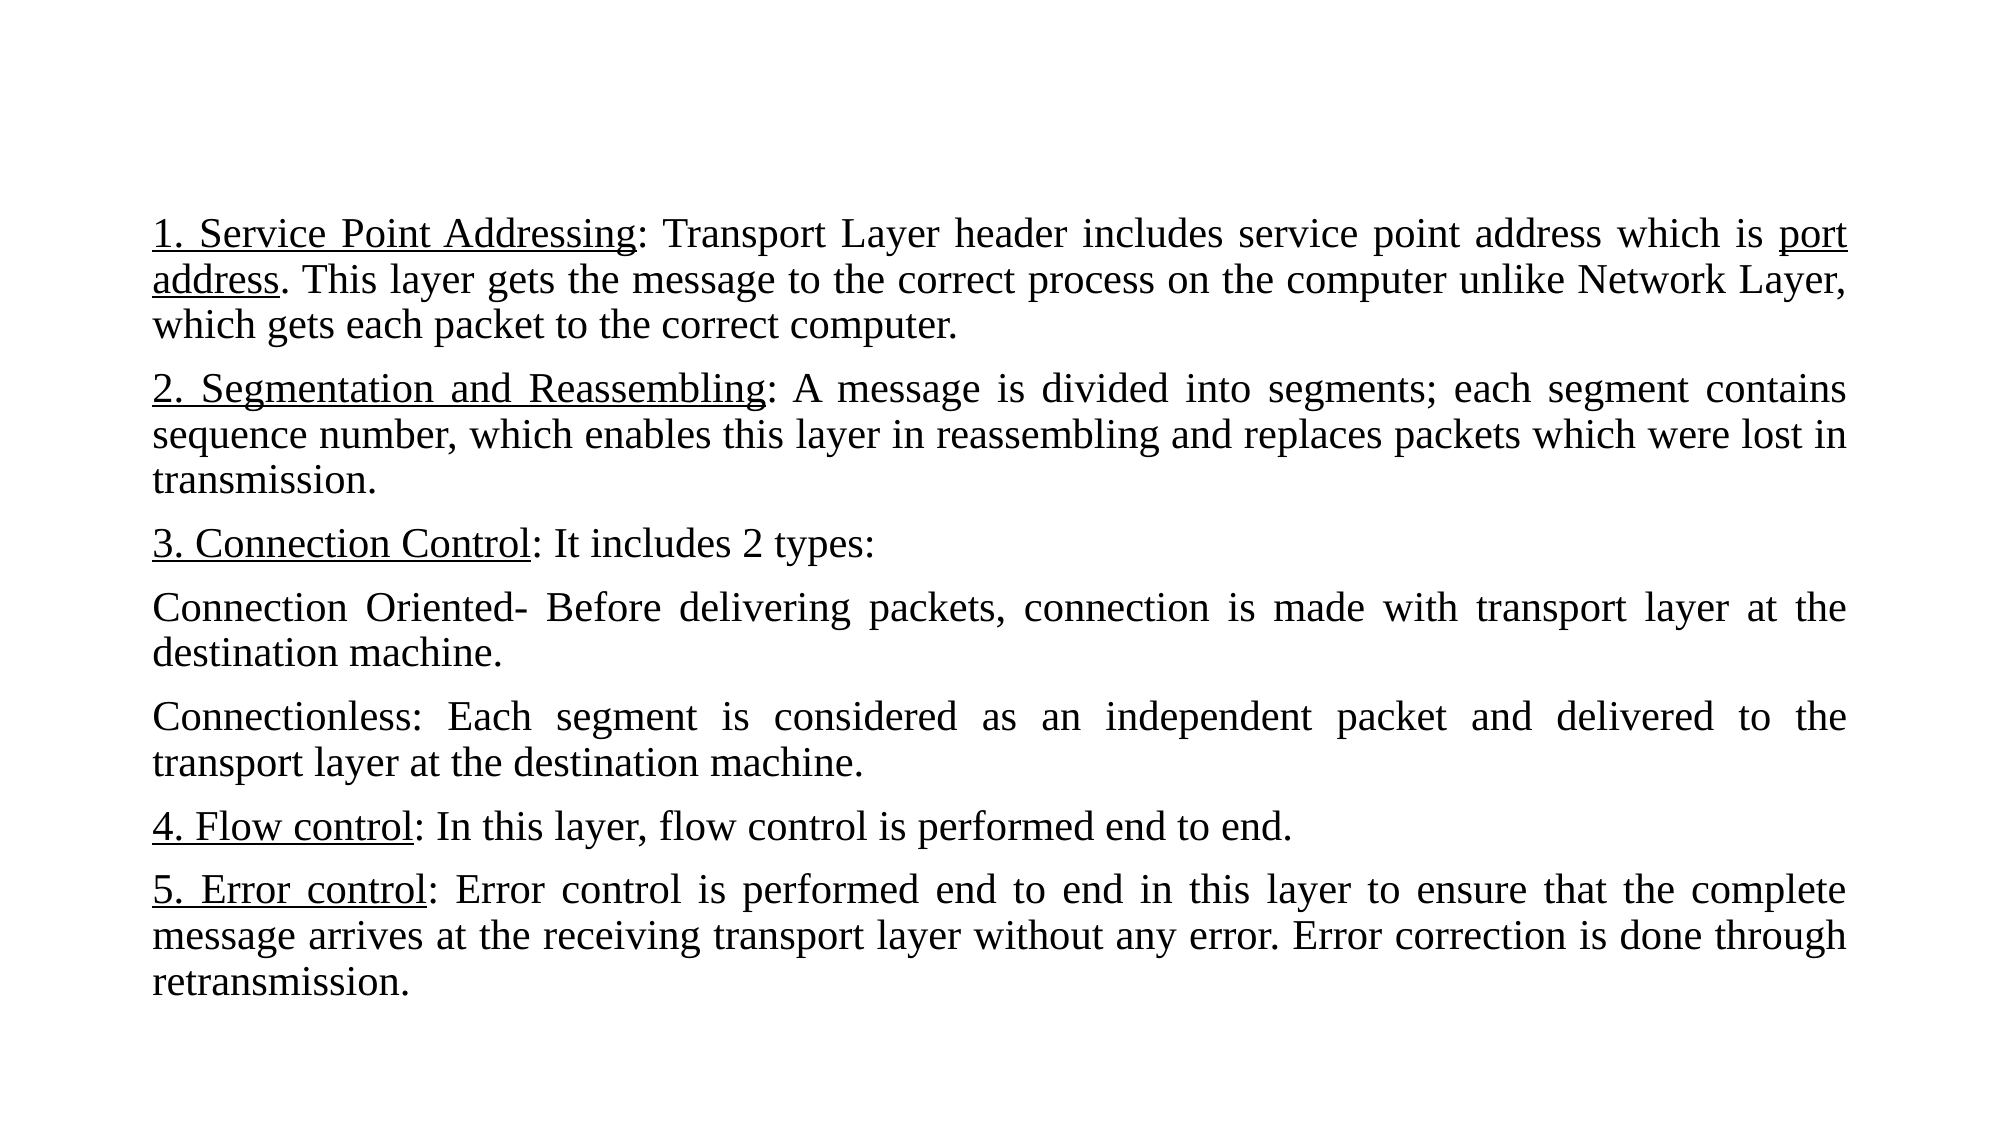

#
1. Service Point Addressing: Transport Layer header includes service point address which is port address. This layer gets the message to the correct process on the computer unlike Network Layer, which gets each packet to the correct computer.
2. Segmentation and Reassembling: A message is divided into segments; each segment contains sequence number, which enables this layer in reassembling and replaces packets which were lost in transmission.
3. Connection Control: It includes 2 types:
Connection Oriented- Before delivering packets, connection is made with transport layer at the destination machine.
Connectionless: Each segment is considered as an independent packet and delivered to the transport layer at the destination machine.
4. Flow control: In this layer, flow control is performed end to end.
5. Error control: Error control is performed end to end in this layer to ensure that the complete message arrives at the receiving transport layer without any error. Error correction is done through retransmission.